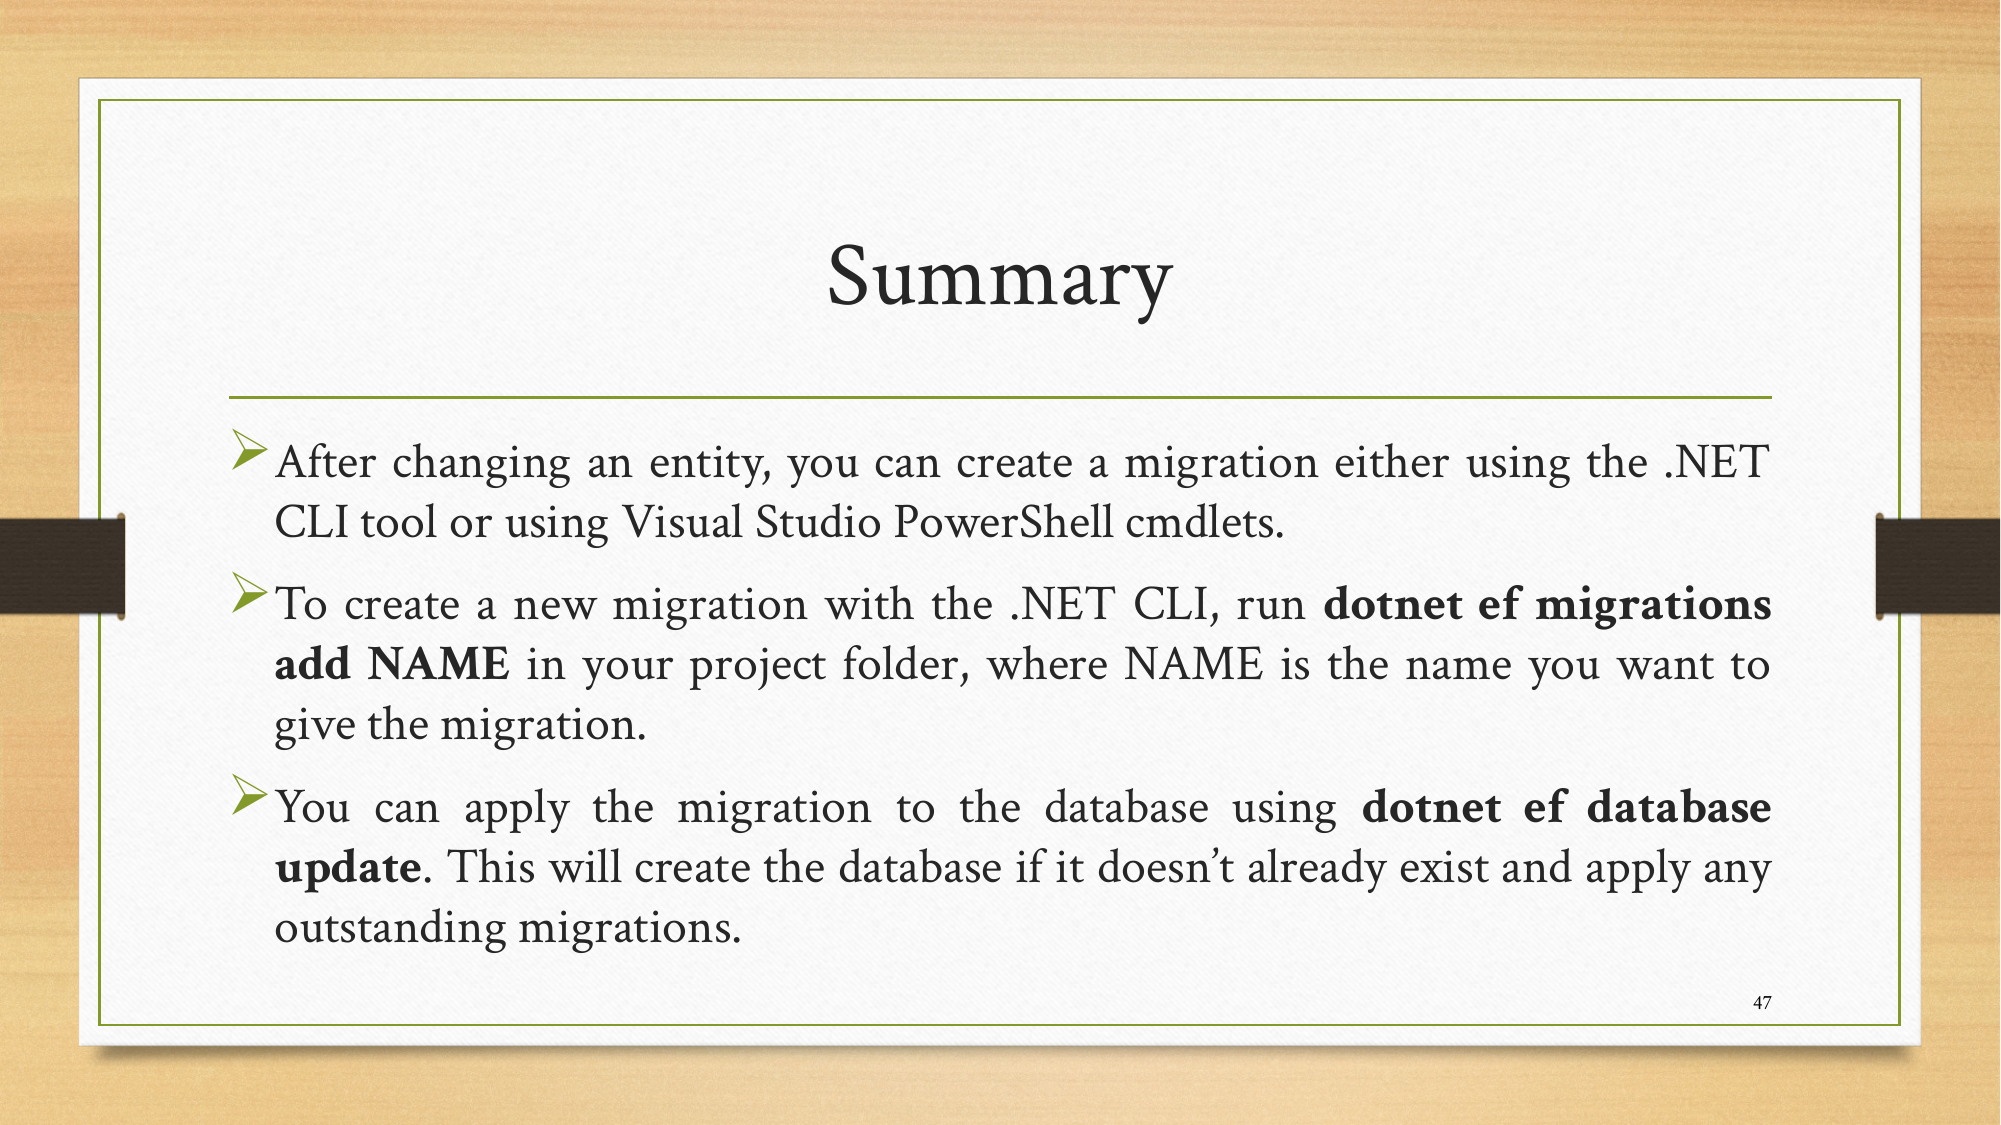

# Summary
After changing an entity, you can create a migration either using the .NET CLI tool or using Visual Studio PowerShell cmdlets.
To create a new migration with the .NET CLI, run dotnet ef migrations add NAME in your project folder, where NAME is the name you want to give the migration.
You can apply the migration to the database using dotnet ef database update. This will create the database if it doesn’t already exist and apply any outstanding migrations.
47